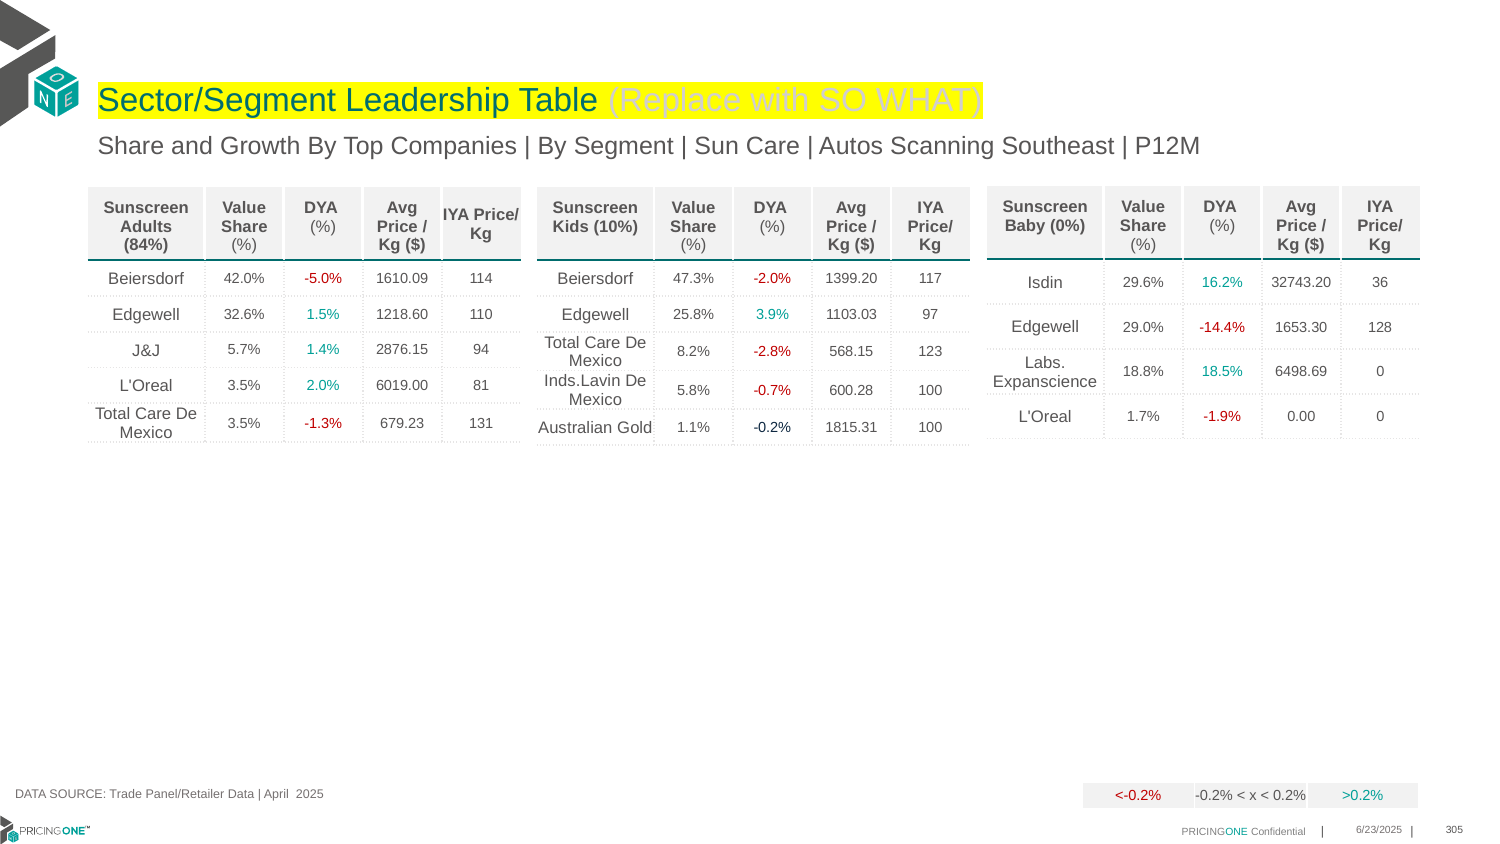

# Sector/Segment Leadership Table (Replace with SO WHAT)
Share and Growth By Top Companies | By Segment | Sun Care | Autos Scanning Southeast | P12M
| Sunscreen Baby (0%) | Value Share (%) | DYA (%) | Avg Price /Kg ($) | IYA Price/Kg |
| --- | --- | --- | --- | --- |
| Isdin | 29.6% | 16.2% | 32743.20 | 36 |
| Edgewell | 29.0% | -14.4% | 1653.30 | 128 |
| Labs. Expanscience | 18.8% | 18.5% | 6498.69 | 0 |
| L'Oreal | 1.7% | -1.9% | 0.00 | 0 |
| Sunscreen Adults (84%) | Value Share (%) | DYA (%) | Avg Price /Kg ($) | IYA Price/ Kg |
| --- | --- | --- | --- | --- |
| Beiersdorf | 42.0% | -5.0% | 1610.09 | 114 |
| Edgewell | 32.6% | 1.5% | 1218.60 | 110 |
| J&J | 5.7% | 1.4% | 2876.15 | 94 |
| L'Oreal | 3.5% | 2.0% | 6019.00 | 81 |
| Total Care De Mexico | 3.5% | -1.3% | 679.23 | 131 |
| Sunscreen Kids (10%) | Value Share (%) | DYA (%) | Avg Price /Kg ($) | IYA Price/Kg |
| --- | --- | --- | --- | --- |
| Beiersdorf | 47.3% | -2.0% | 1399.20 | 117 |
| Edgewell | 25.8% | 3.9% | 1103.03 | 97 |
| Total Care De Mexico | 8.2% | -2.8% | 568.15 | 123 |
| Inds.Lavin De Mexico | 5.8% | -0.7% | 600.28 | 100 |
| Australian Gold | 1.1% | -0.2% | 1815.31 | 100 |
DATA SOURCE: Trade Panel/Retailer Data | April  2025
| <-0.2% | -0.2% < x < 0.2% | >0.2% |
| --- | --- | --- |

6/23/2025
305